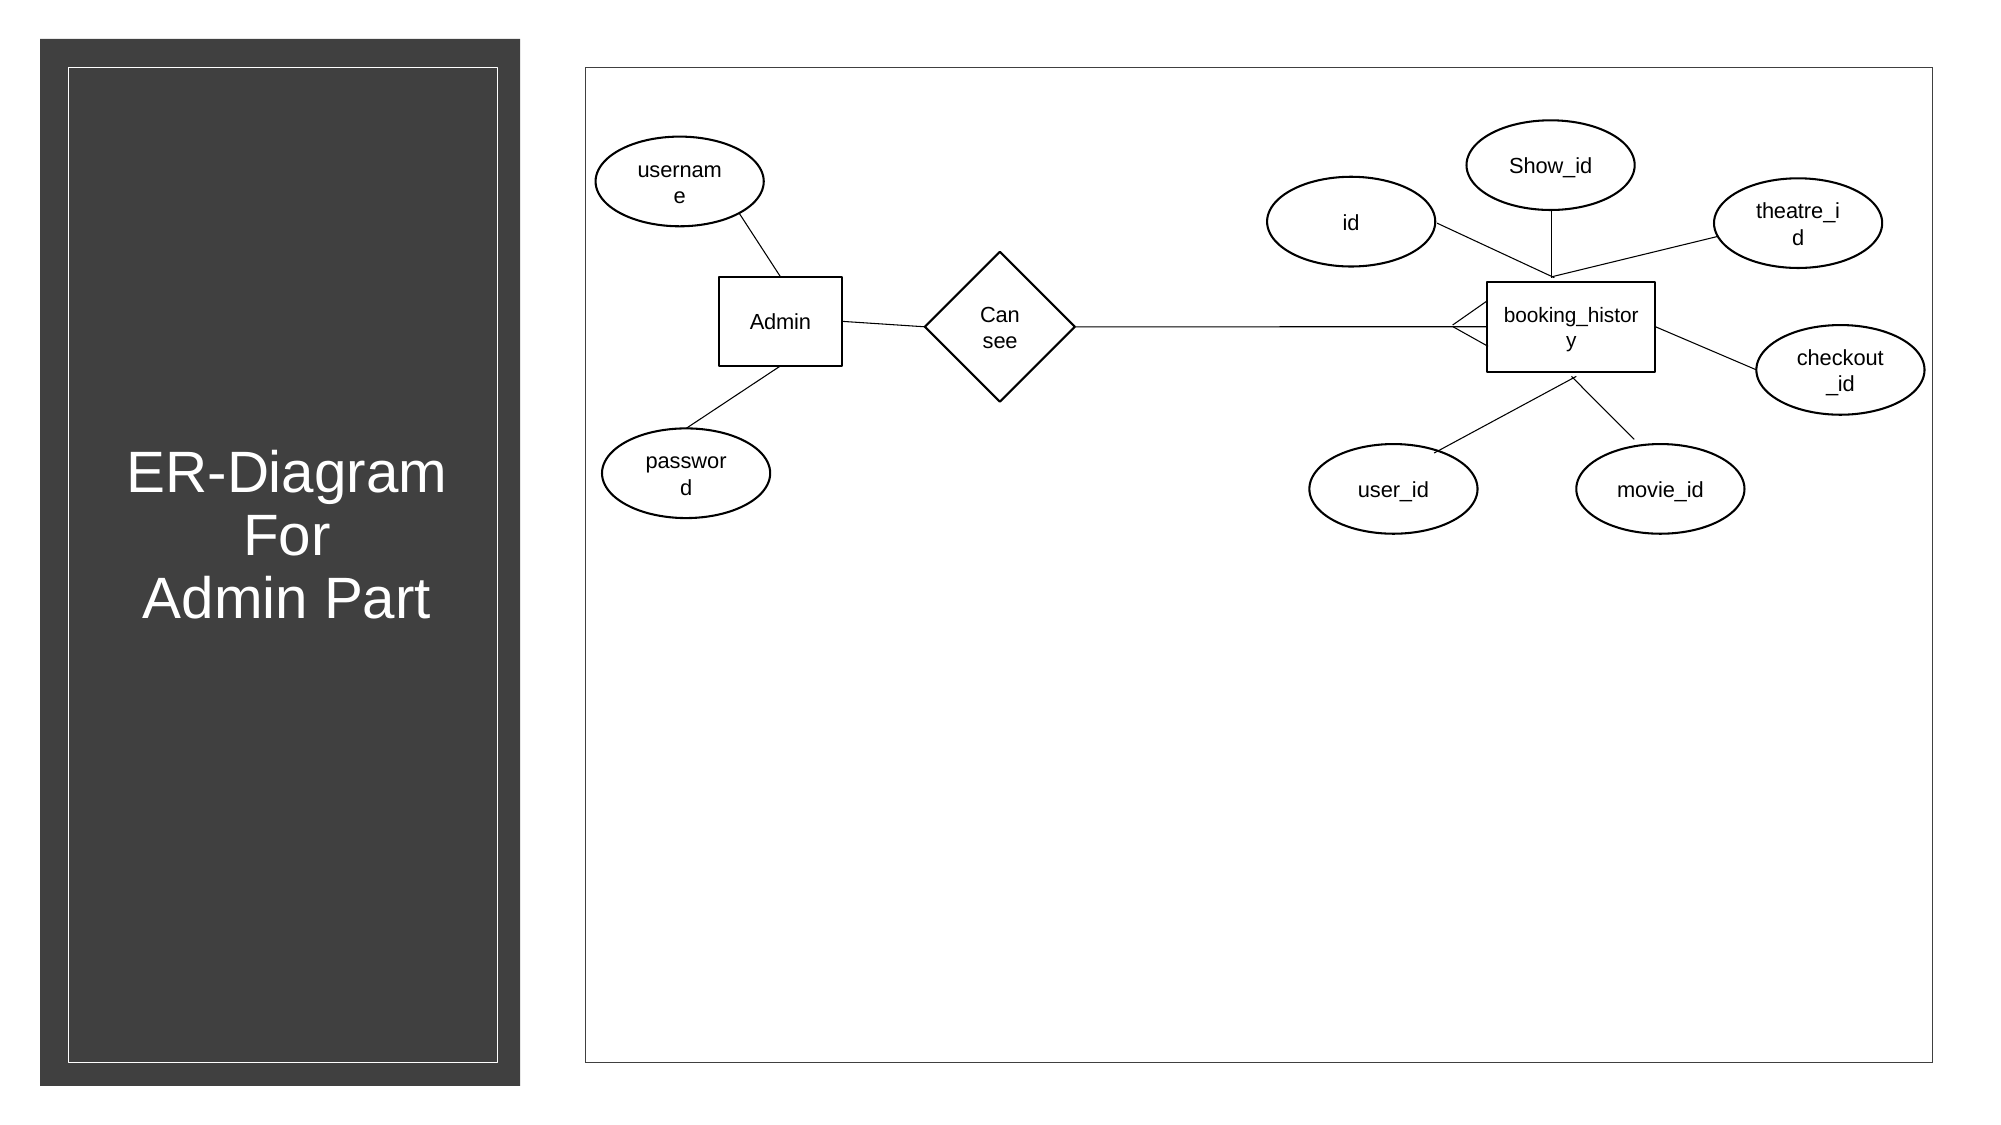

Show_id
username
id
theatre_id
Can
see
Admin
booking_history
checkout_id
# ER-Diagram For Admin Part
password
user_id
movie_id